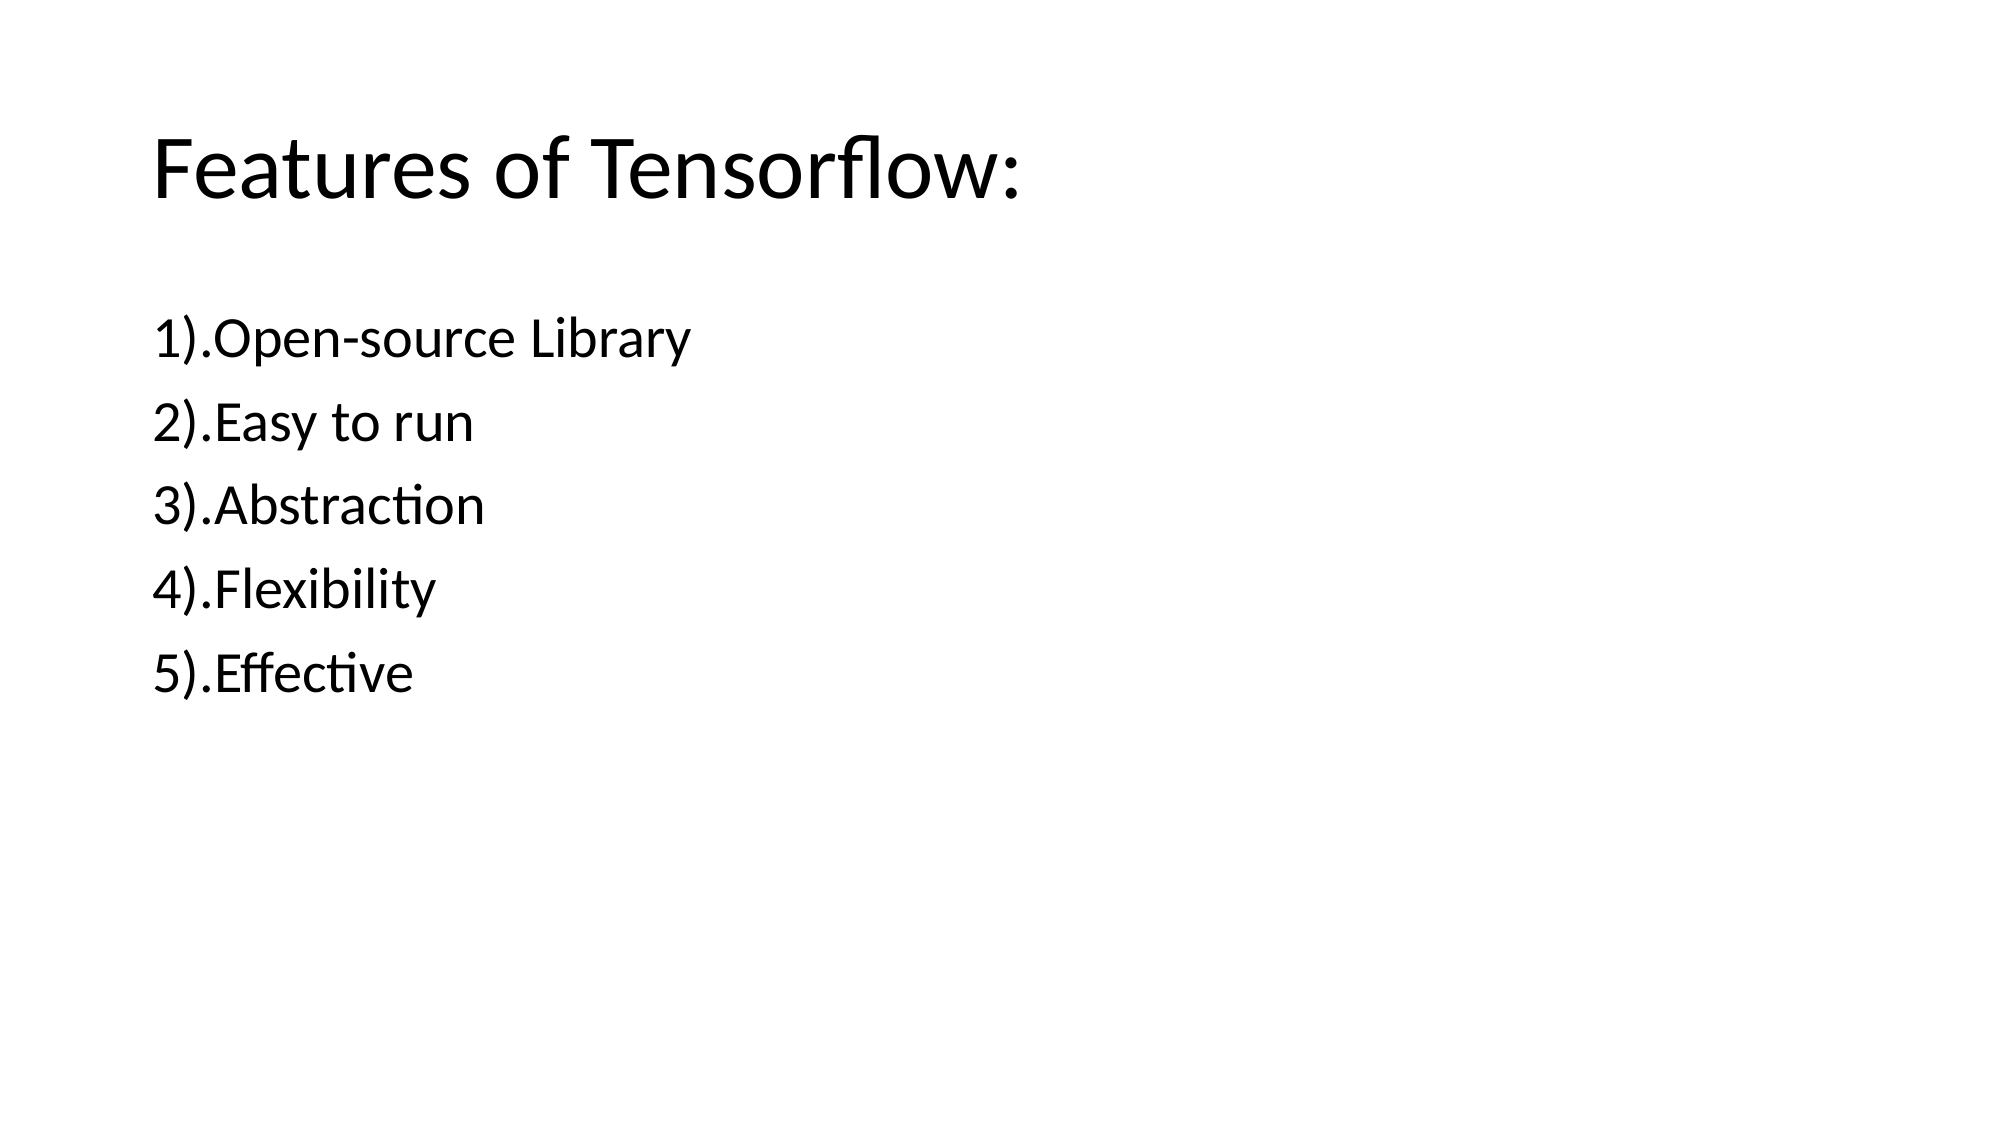

# Features of Tensorflow:
1).Open-source Library
2).Easy to run
3).Abstraction
4).Flexibility
5).Effective